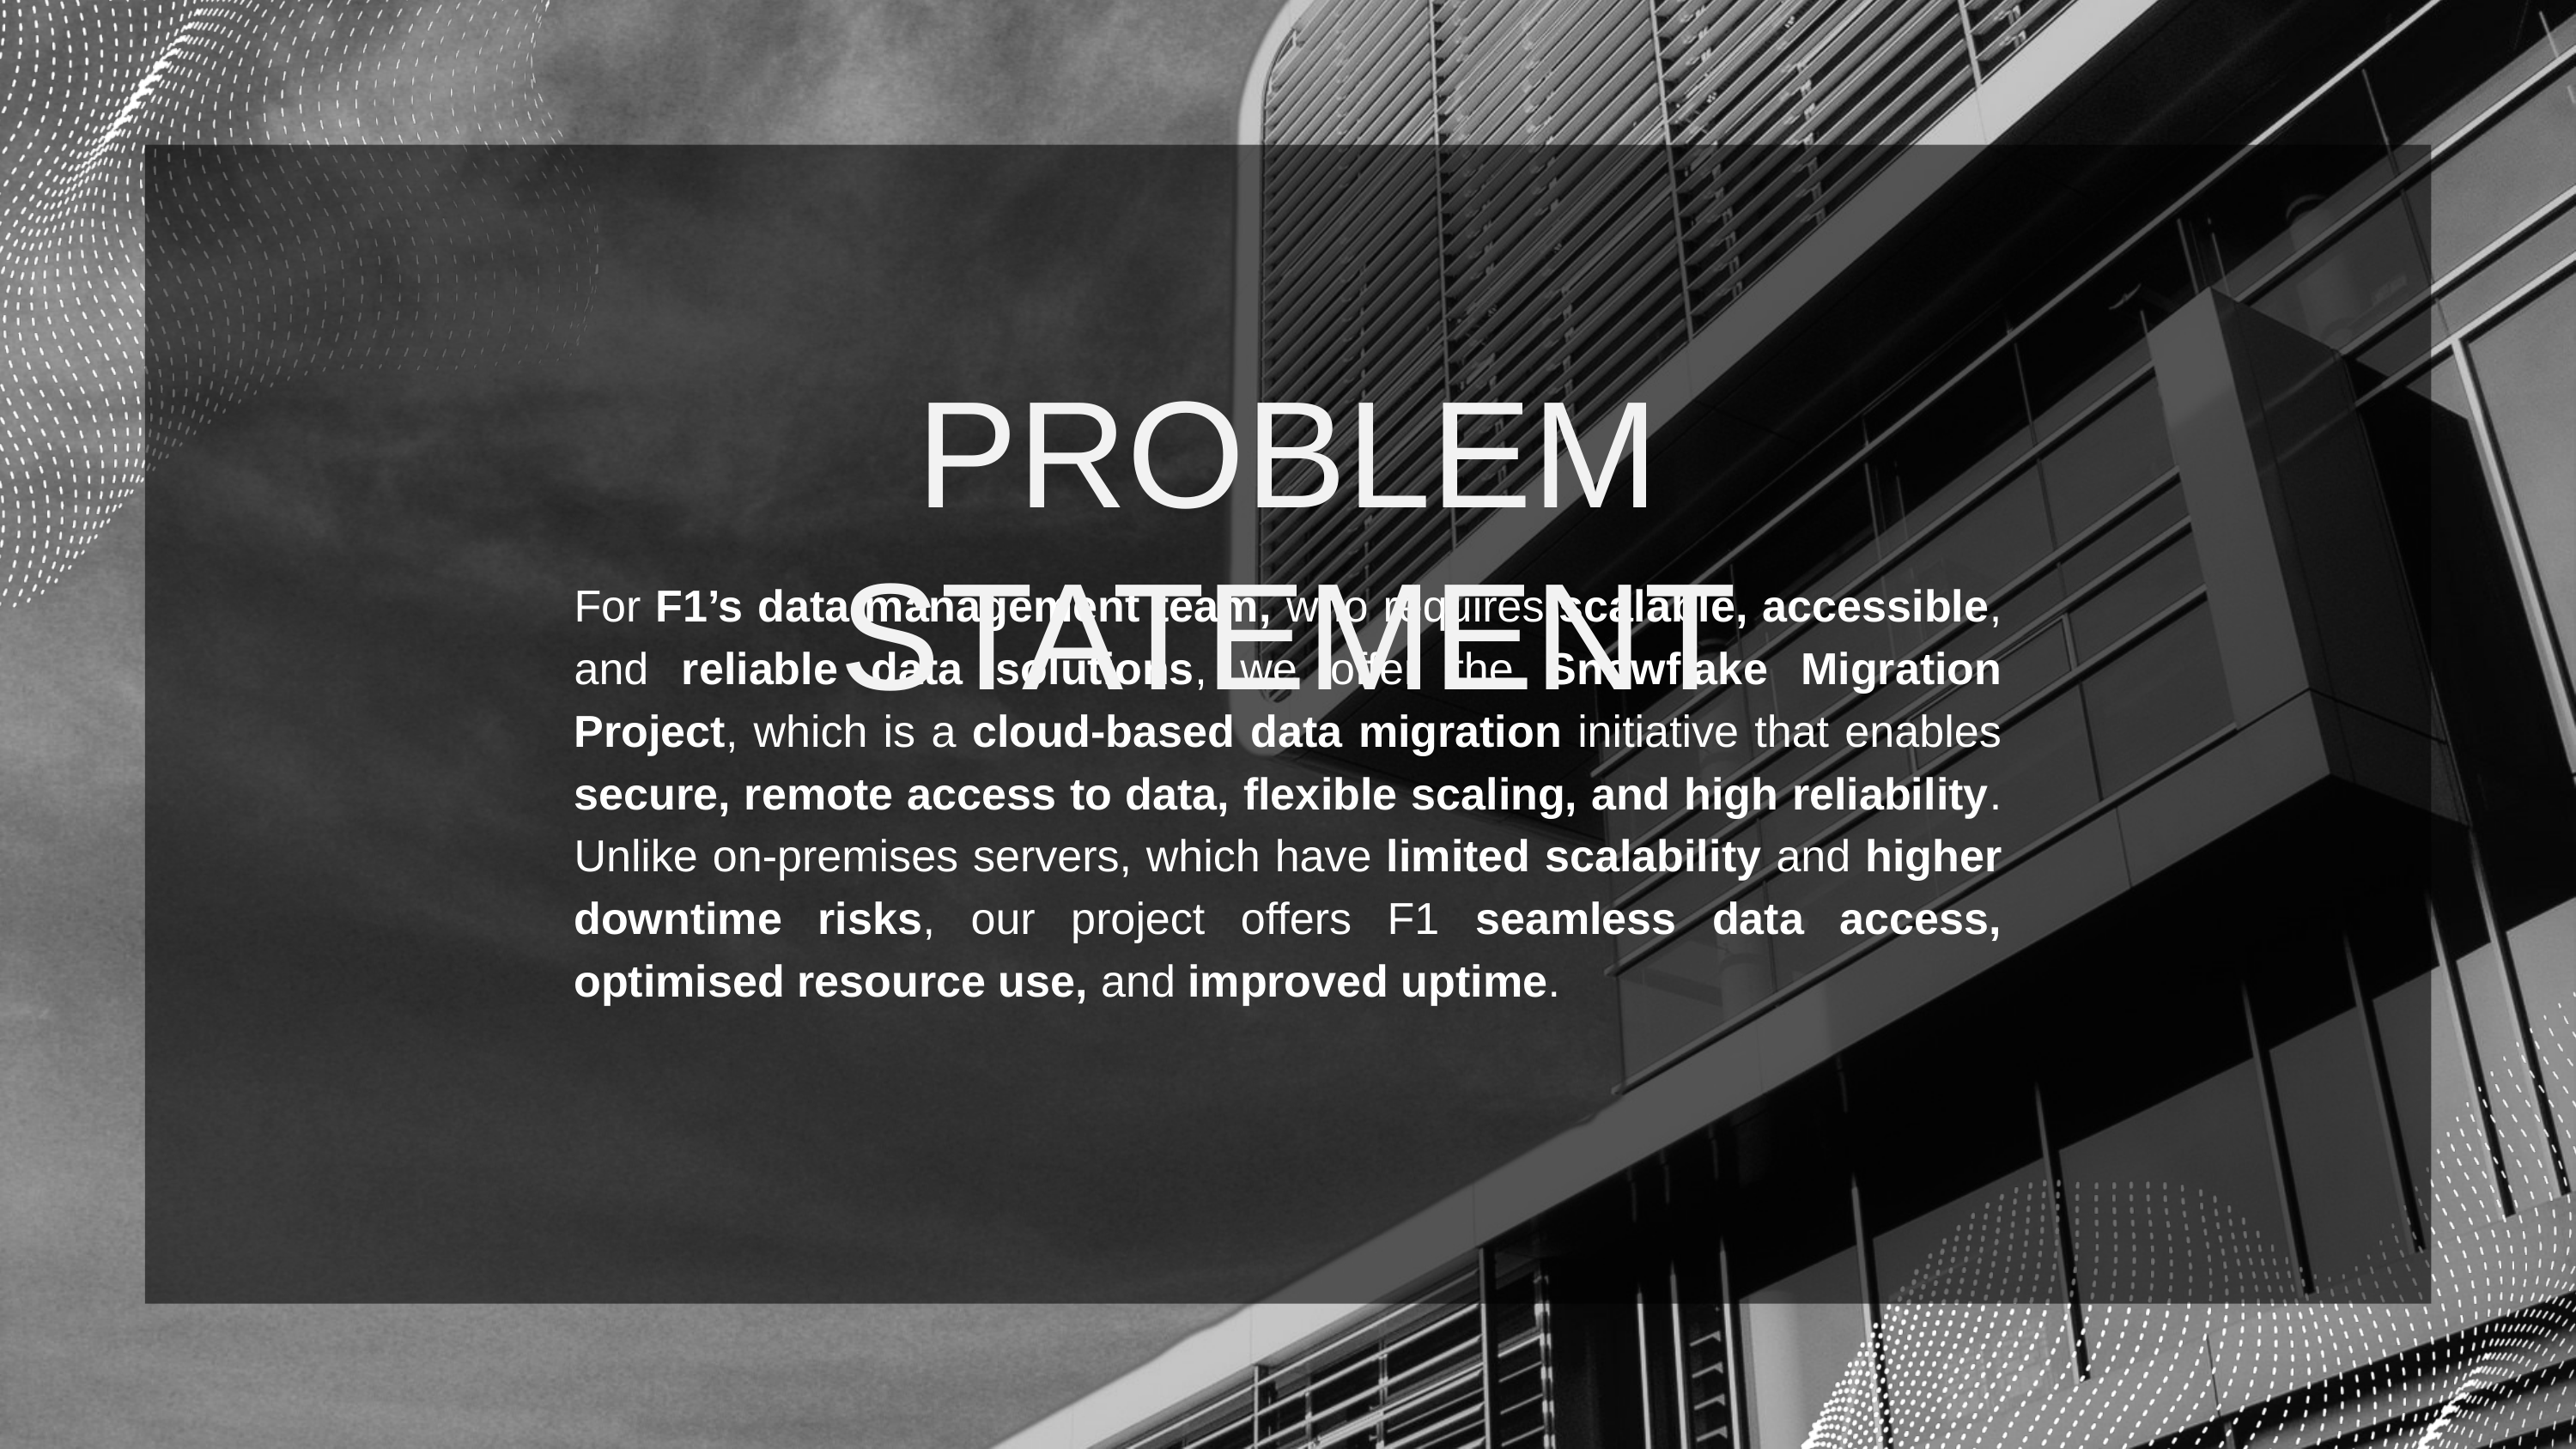

PROBLEM STATEMENT
For F1’s data management team, who requires scalable, accessible, and reliable data solutions, we offer the Snowflake Migration Project, which is a cloud-based data migration initiative that enables secure, remote access to data, flexible scaling, and high reliability. Unlike on-premises servers, which have limited scalability and higher downtime risks, our project offers F1 seamless data access, optimised resource use, and improved uptime.